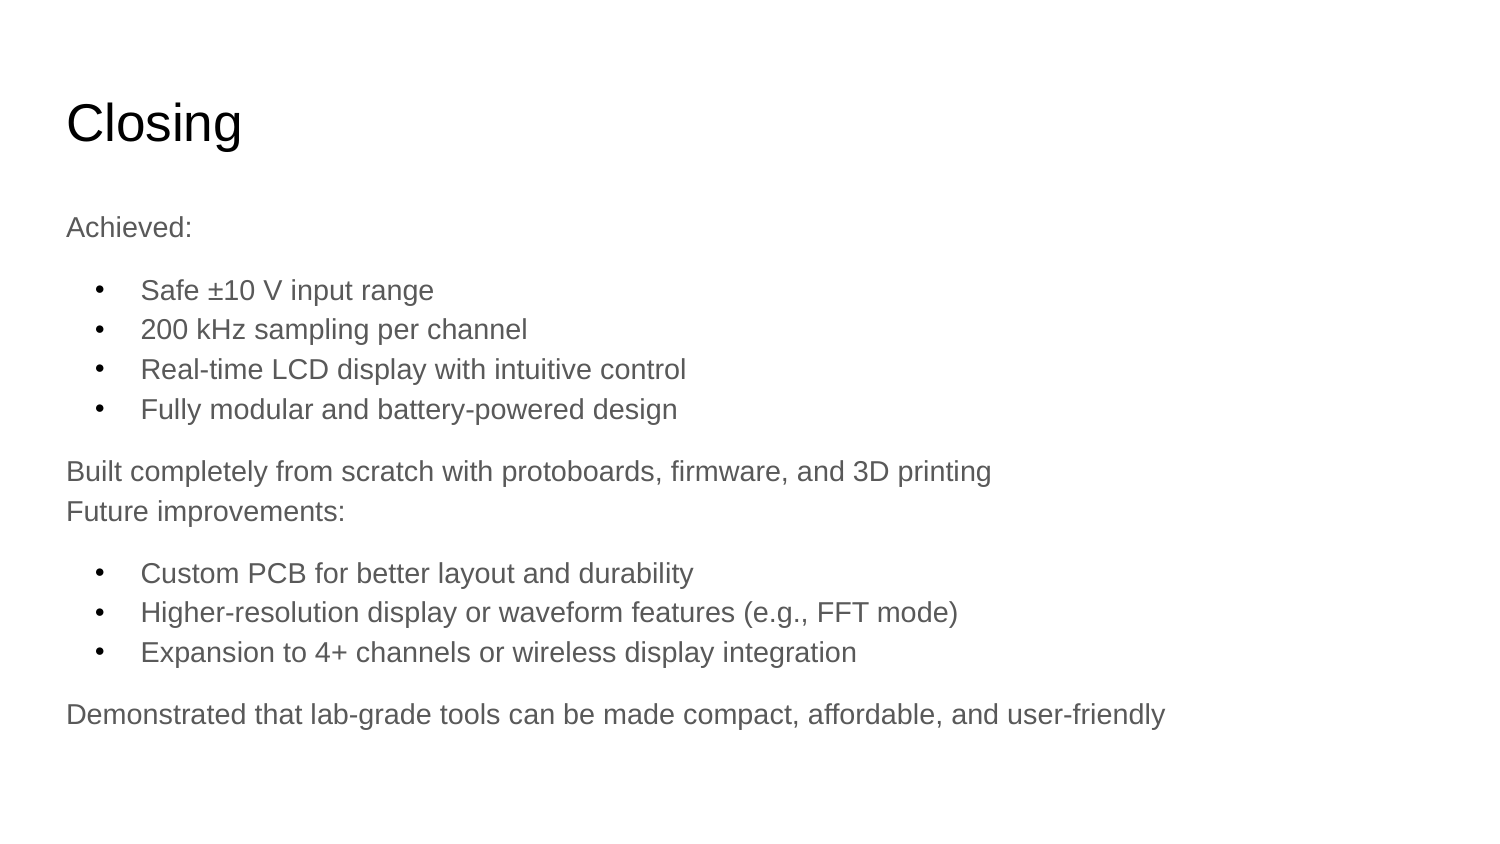

# Closing
Achieved:
Safe ±10 V input range
200 kHz sampling per channel
Real-time LCD display with intuitive control
Fully modular and battery-powered design
Built completely from scratch with protoboards, firmware, and 3D printing
Future improvements:
Custom PCB for better layout and durability
Higher-resolution display or waveform features (e.g., FFT mode)
Expansion to 4+ channels or wireless display integration
Demonstrated that lab-grade tools can be made compact, affordable, and user-friendly